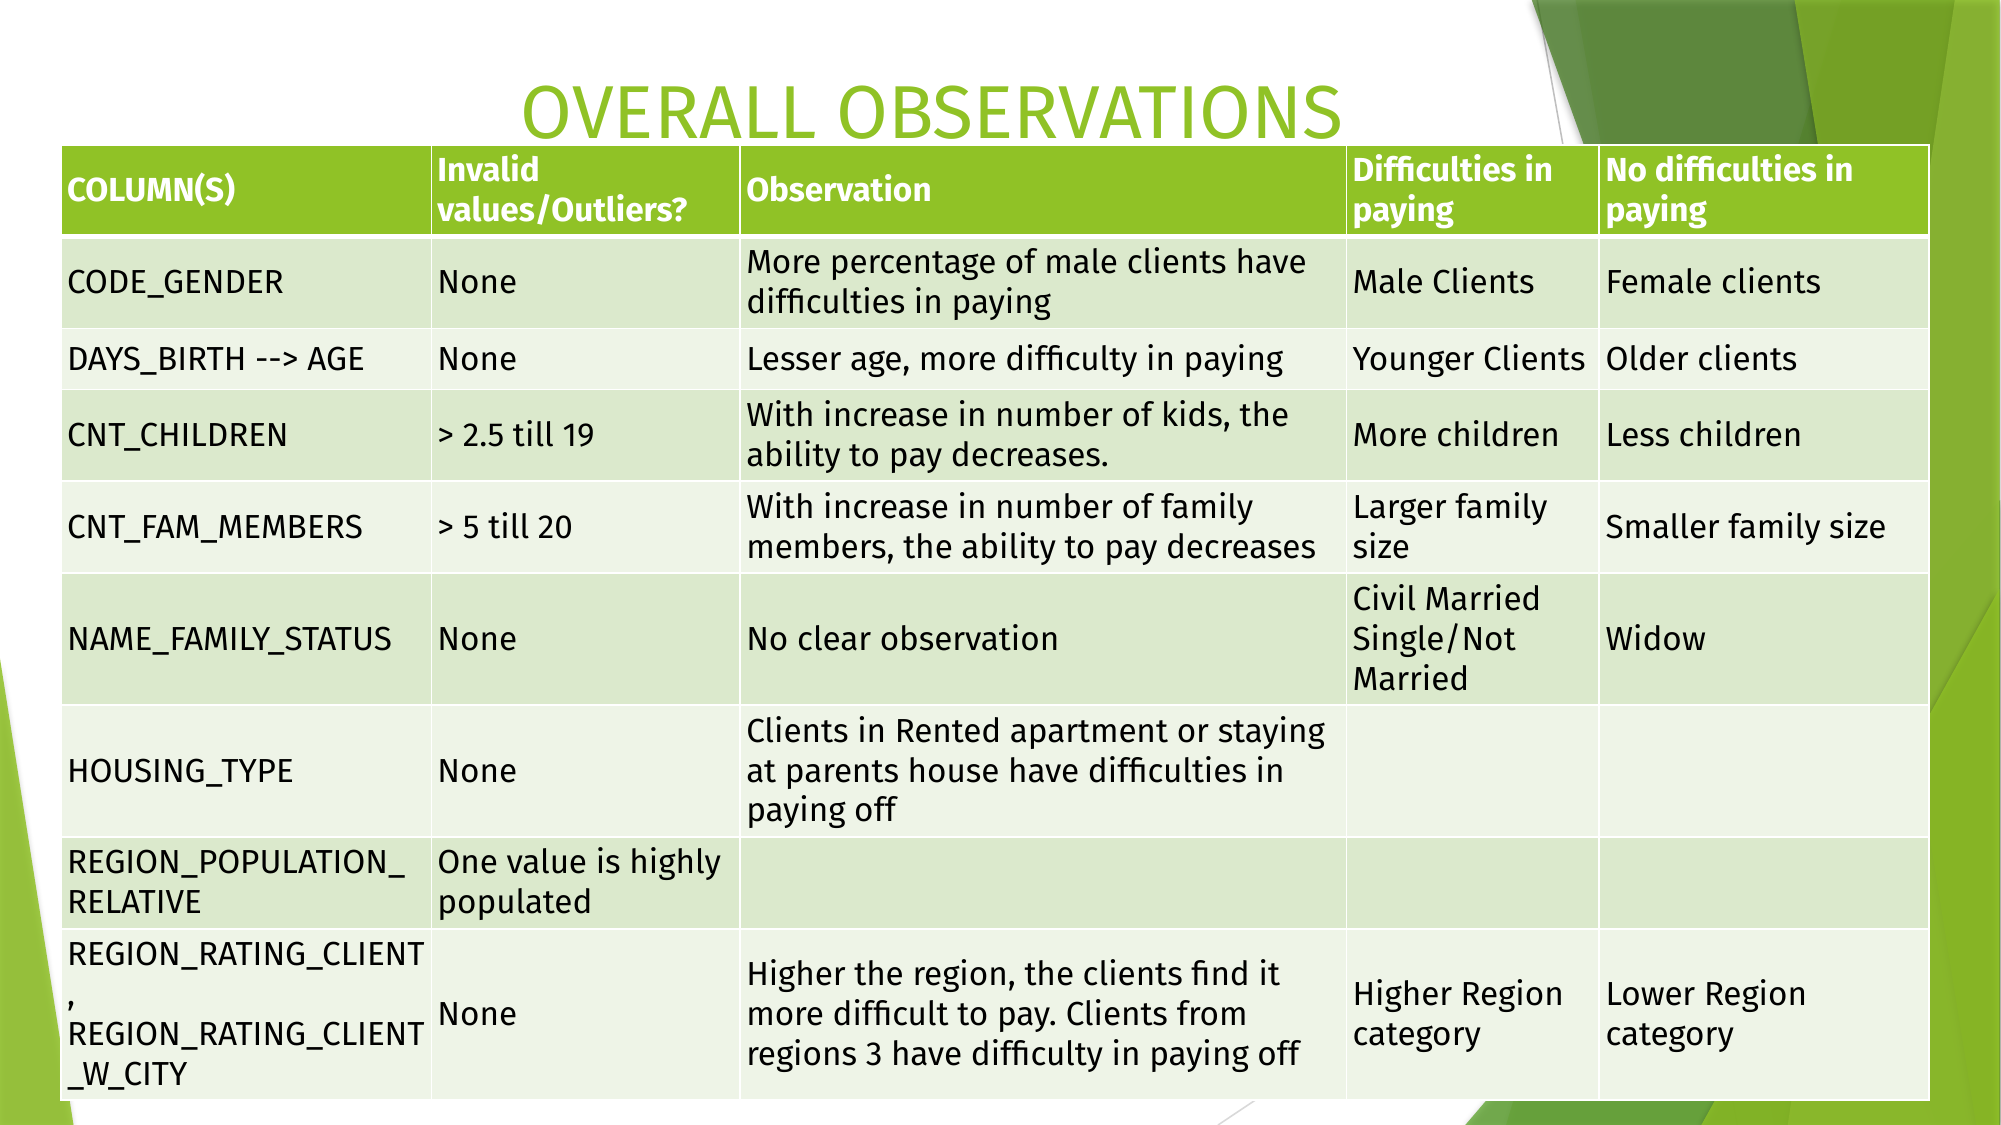

# OVERALL OBSERVATIONS
| COLUMN(S) | Invalid values/Outliers? | Observation | Difficulties in paying | No difficulties in paying |
| --- | --- | --- | --- | --- |
| CODE\_GENDER | None | More percentage of male clients have difficulties in paying | Male Clients | Female clients |
| DAYS\_BIRTH --> AGE | None | Lesser age, more difficulty in paying | Younger Clients | Older clients |
| CNT\_CHILDREN | > 2.5 till 19 | With increase in number of kids, the ability to pay decreases. | More children | Less children |
| CNT\_FAM\_MEMBERS | > 5 till 20 | With increase in number of family members, the ability to pay decreases | Larger family size | Smaller family size |
| NAME\_FAMILY\_STATUS | None | No clear observation | Civil Married Single/Not Married | Widow |
| HOUSING\_TYPE | None | Clients in Rented apartment or staying at parents house have difficulties in paying off |  |  |
| REGION\_POPULATION\_RELATIVE | One value is highly populated |  |  |  |
| REGION\_RATING\_CLIENT, REGION\_RATING\_CLIENT\_W\_CITY | None | Higher the region, the clients find it more difficult to pay. Clients from regions 3 have difficulty in paying off | Higher Region category | Lower Region category |